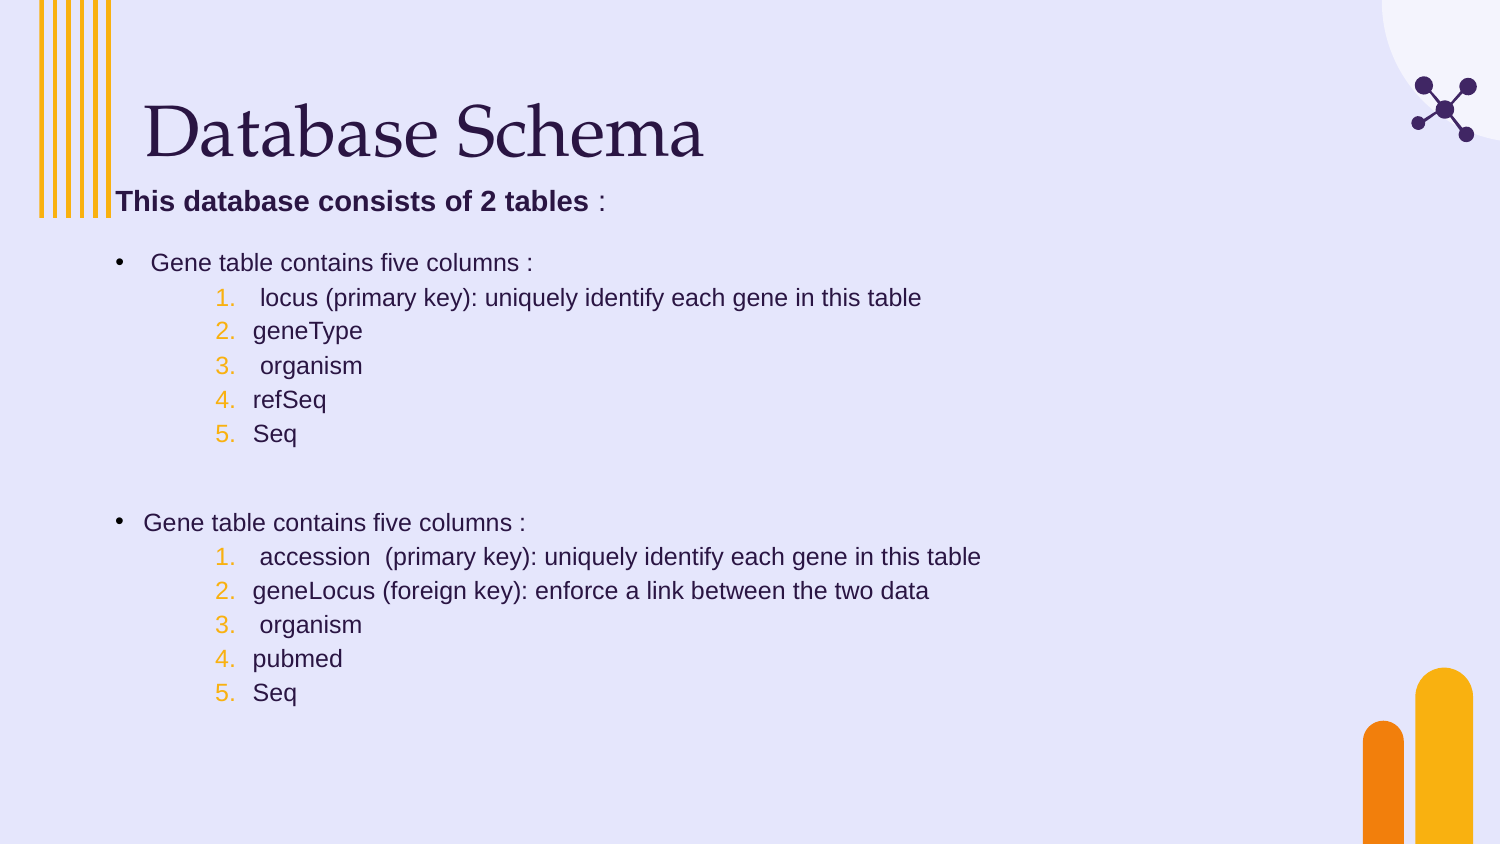

# Database Schema
This database consists of 2 tables :

 Gene table contains five columns :
 locus (primary key): uniquely identify each gene in this table
geneType
 organism
refSeq
Seq
Gene table contains five columns :
 accession  (primary key): uniquely identify each gene in this table
geneLocus (foreign key): enforce a link between the two data
 organism
pubmed
Seq